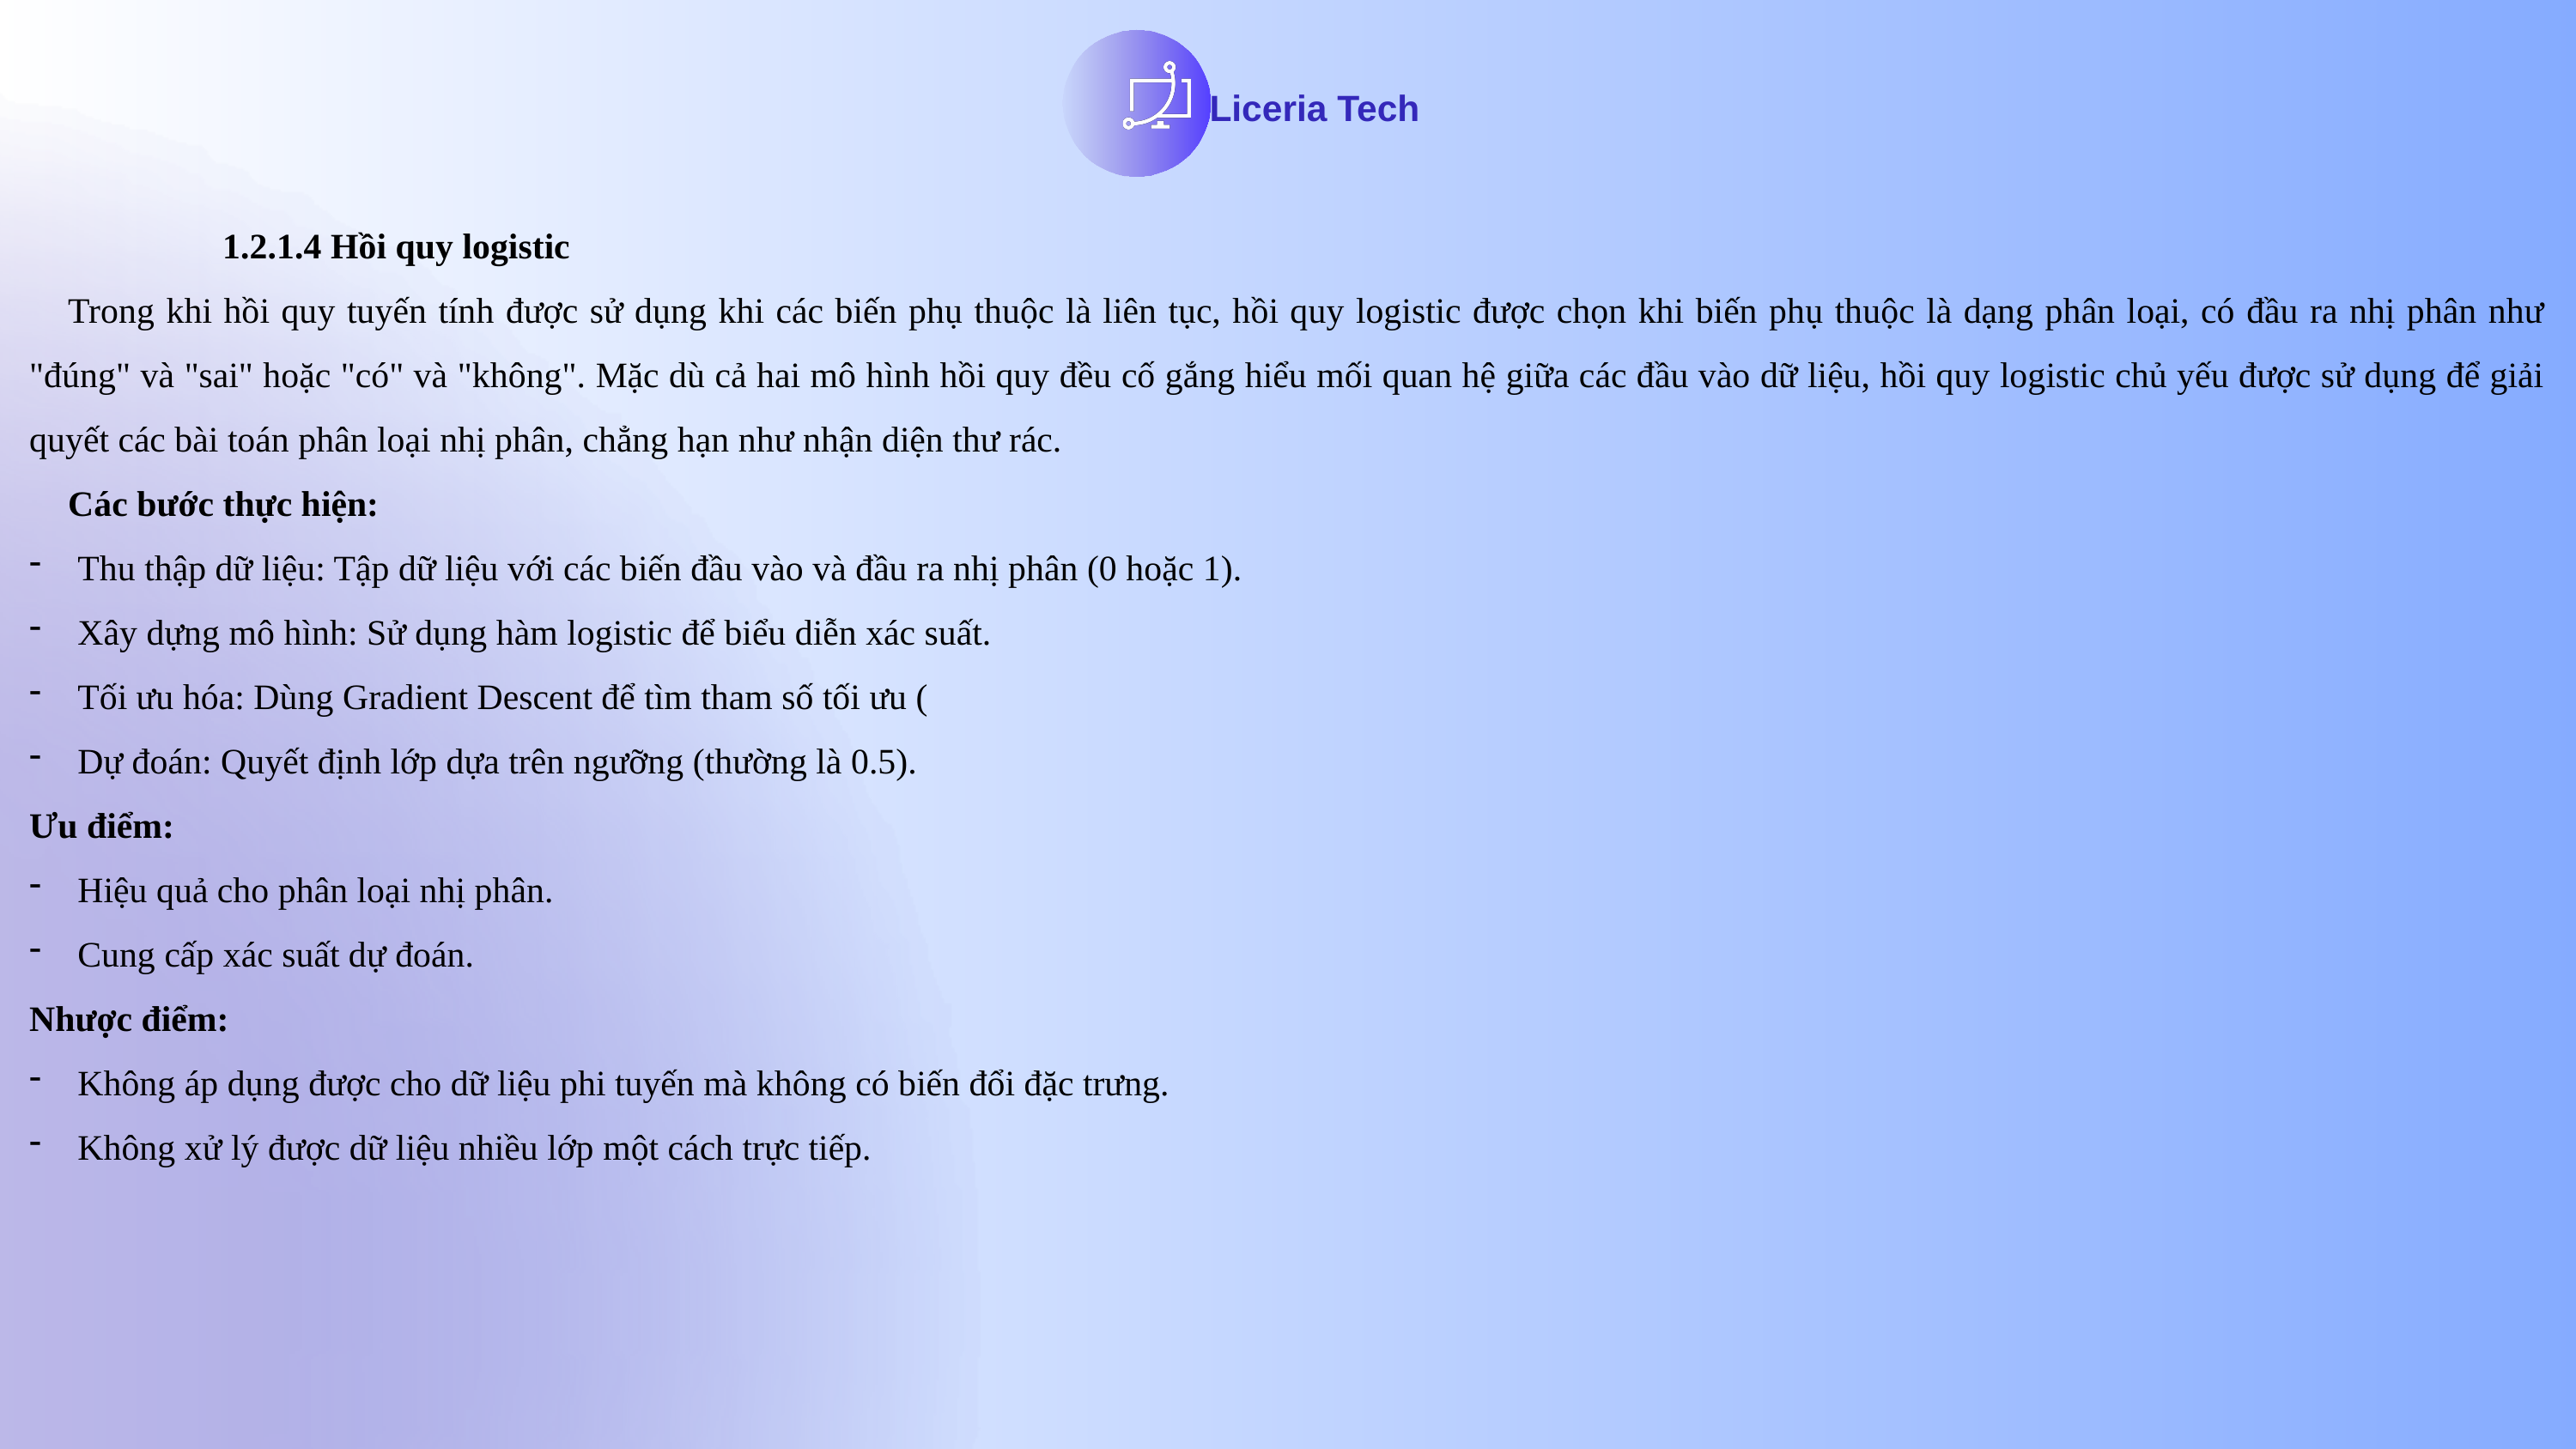

Liceria Tech
1.2.1.4 Hồi quy logistic
Trong khi hồi quy tuyến tính được sử dụng khi các biến phụ thuộc là liên tục, hồi quy logistic được chọn khi biến phụ thuộc là dạng phân loại, có đầu ra nhị phân như "đúng" và "sai" hoặc "có" và "không". Mặc dù cả hai mô hình hồi quy đều cố gắng hiểu mối quan hệ giữa các đầu vào dữ liệu, hồi quy logistic chủ yếu được sử dụng để giải quyết các bài toán phân loại nhị phân, chẳng hạn như nhận diện thư rác.
Các bước thực hiện:
Thu thập dữ liệu: Tập dữ liệu với các biến đầu vào và đầu ra nhị phân (0 hoặc 1).
Xây dựng mô hình: Sử dụng hàm logistic để biểu diễn xác suất.
Tối ưu hóa: Dùng Gradient Descent để tìm tham số tối ưu (
Dự đoán: Quyết định lớp dựa trên ngưỡng (thường là 0.5).
Ưu điểm:
Hiệu quả cho phân loại nhị phân.
Cung cấp xác suất dự đoán.
Nhược điểm:
Không áp dụng được cho dữ liệu phi tuyến mà không có biến đổi đặc trưng.
Không xử lý được dữ liệu nhiều lớp một cách trực tiếp.